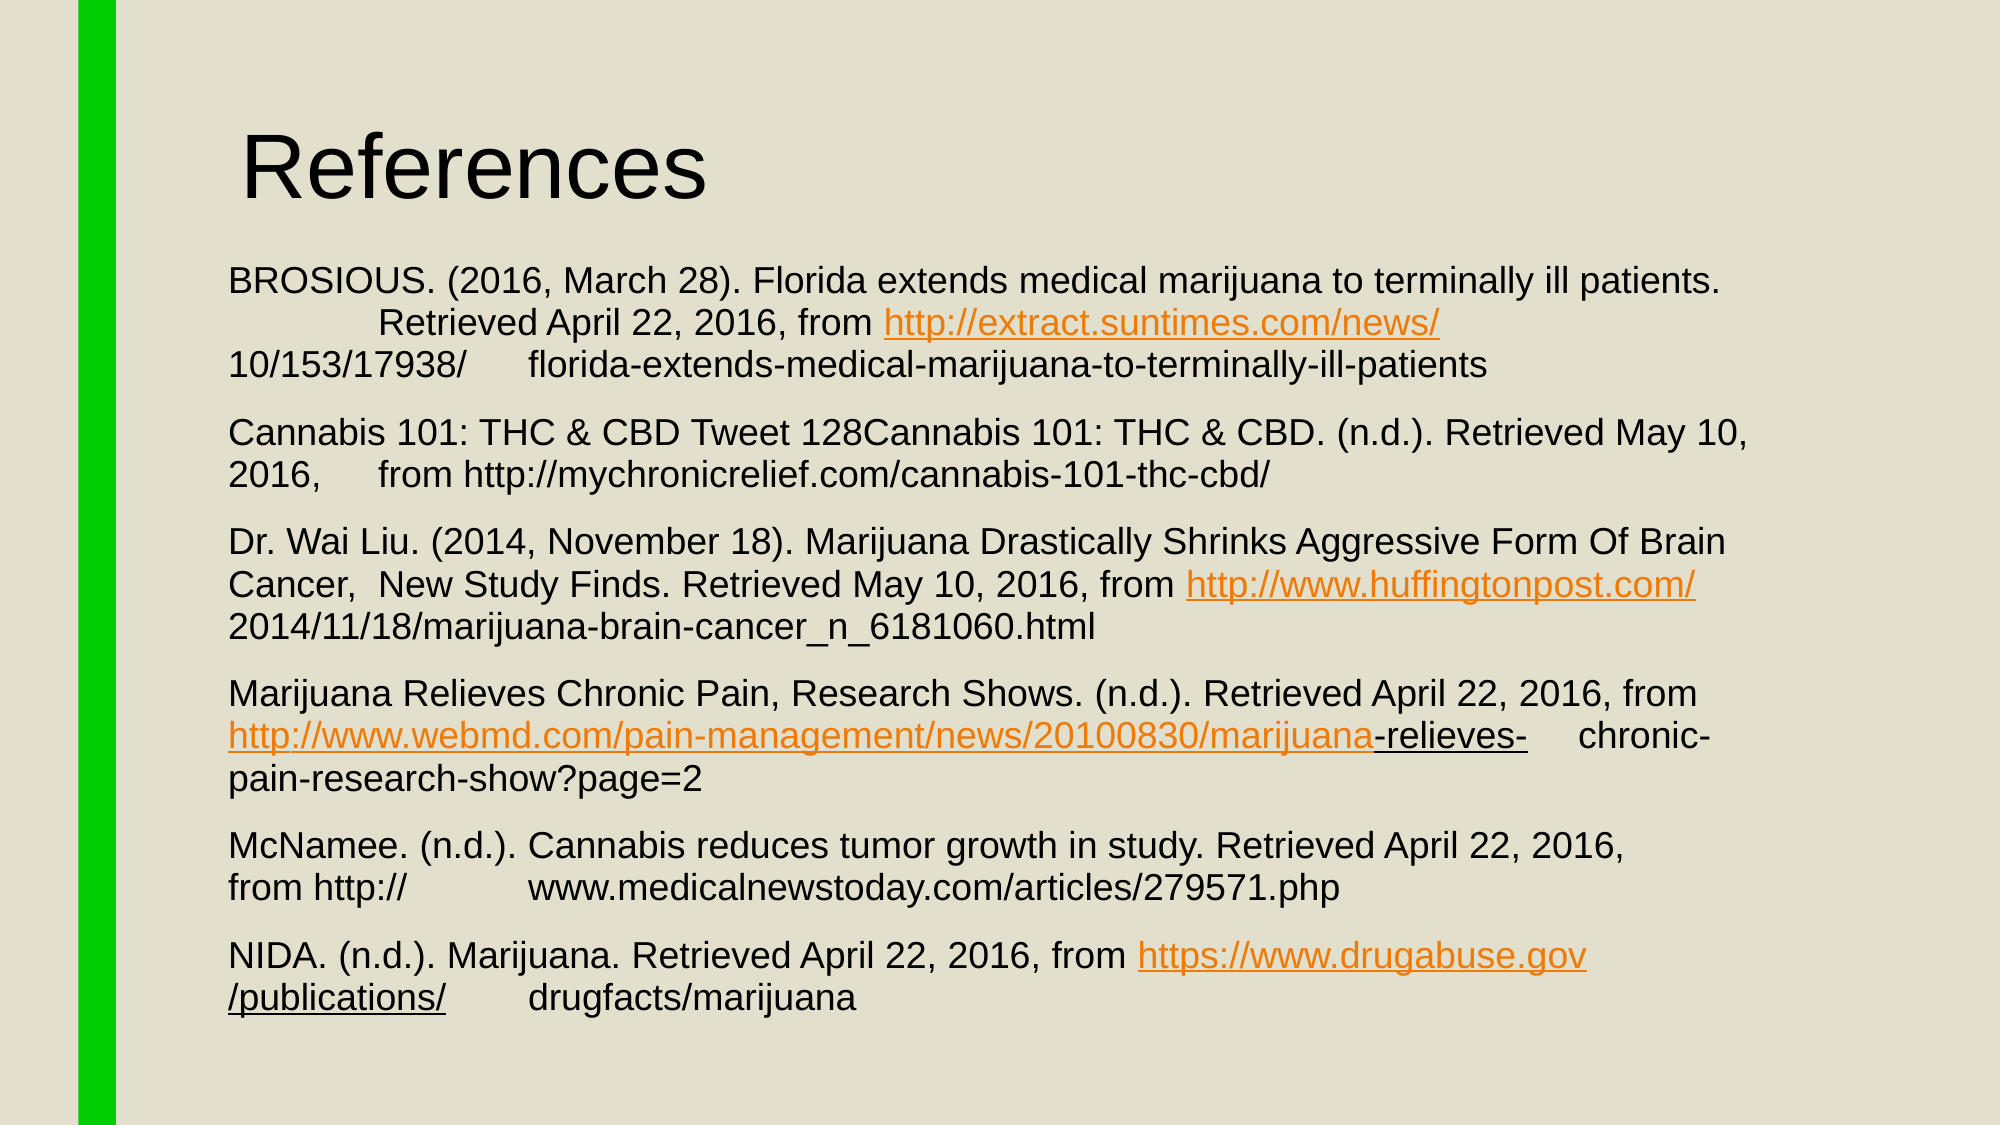

# References
BROSIOUS. (2016, March 28). Florida extends medical marijuana to terminally ill patients. 	Retrieved April 22, 2016, from http://extract.suntimes.com/news/	10/153/17938/	florida-extends-medical-marijuana-to-terminally-ill-patients
Cannabis 101: THC & CBD Tweet 128Cannabis 101: THC & CBD. (n.d.). Retrieved May 10, 2016, 	from http://mychronicrelief.com/cannabis-101-thc-cbd/
Dr. Wai Liu. (2014, November 18). Marijuana Drastically Shrinks Aggressive Form Of Brain Cancer, 	New Study Finds. Retrieved May 10, 2016, from http://www.huffingtonpost.com/	2014/11/18/marijuana-brain-cancer_n_6181060.html
Marijuana Relieves Chronic Pain, Research Shows. (n.d.). Retrieved April 22, 2016, from 	http://www.webmd.com/pain-management/news/20100830/marijuana-relieves-	chronic-pain-research-show?page=2
McNamee. (n.d.). Cannabis reduces tumor growth in study. Retrieved April 22, 2016, 	from http://	www.medicalnewstoday.com/articles/279571.php
NIDA. (n.d.). Marijuana. Retrieved April 22, 2016, from https://www.drugabuse.gov/publications/	drugfacts/marijuana